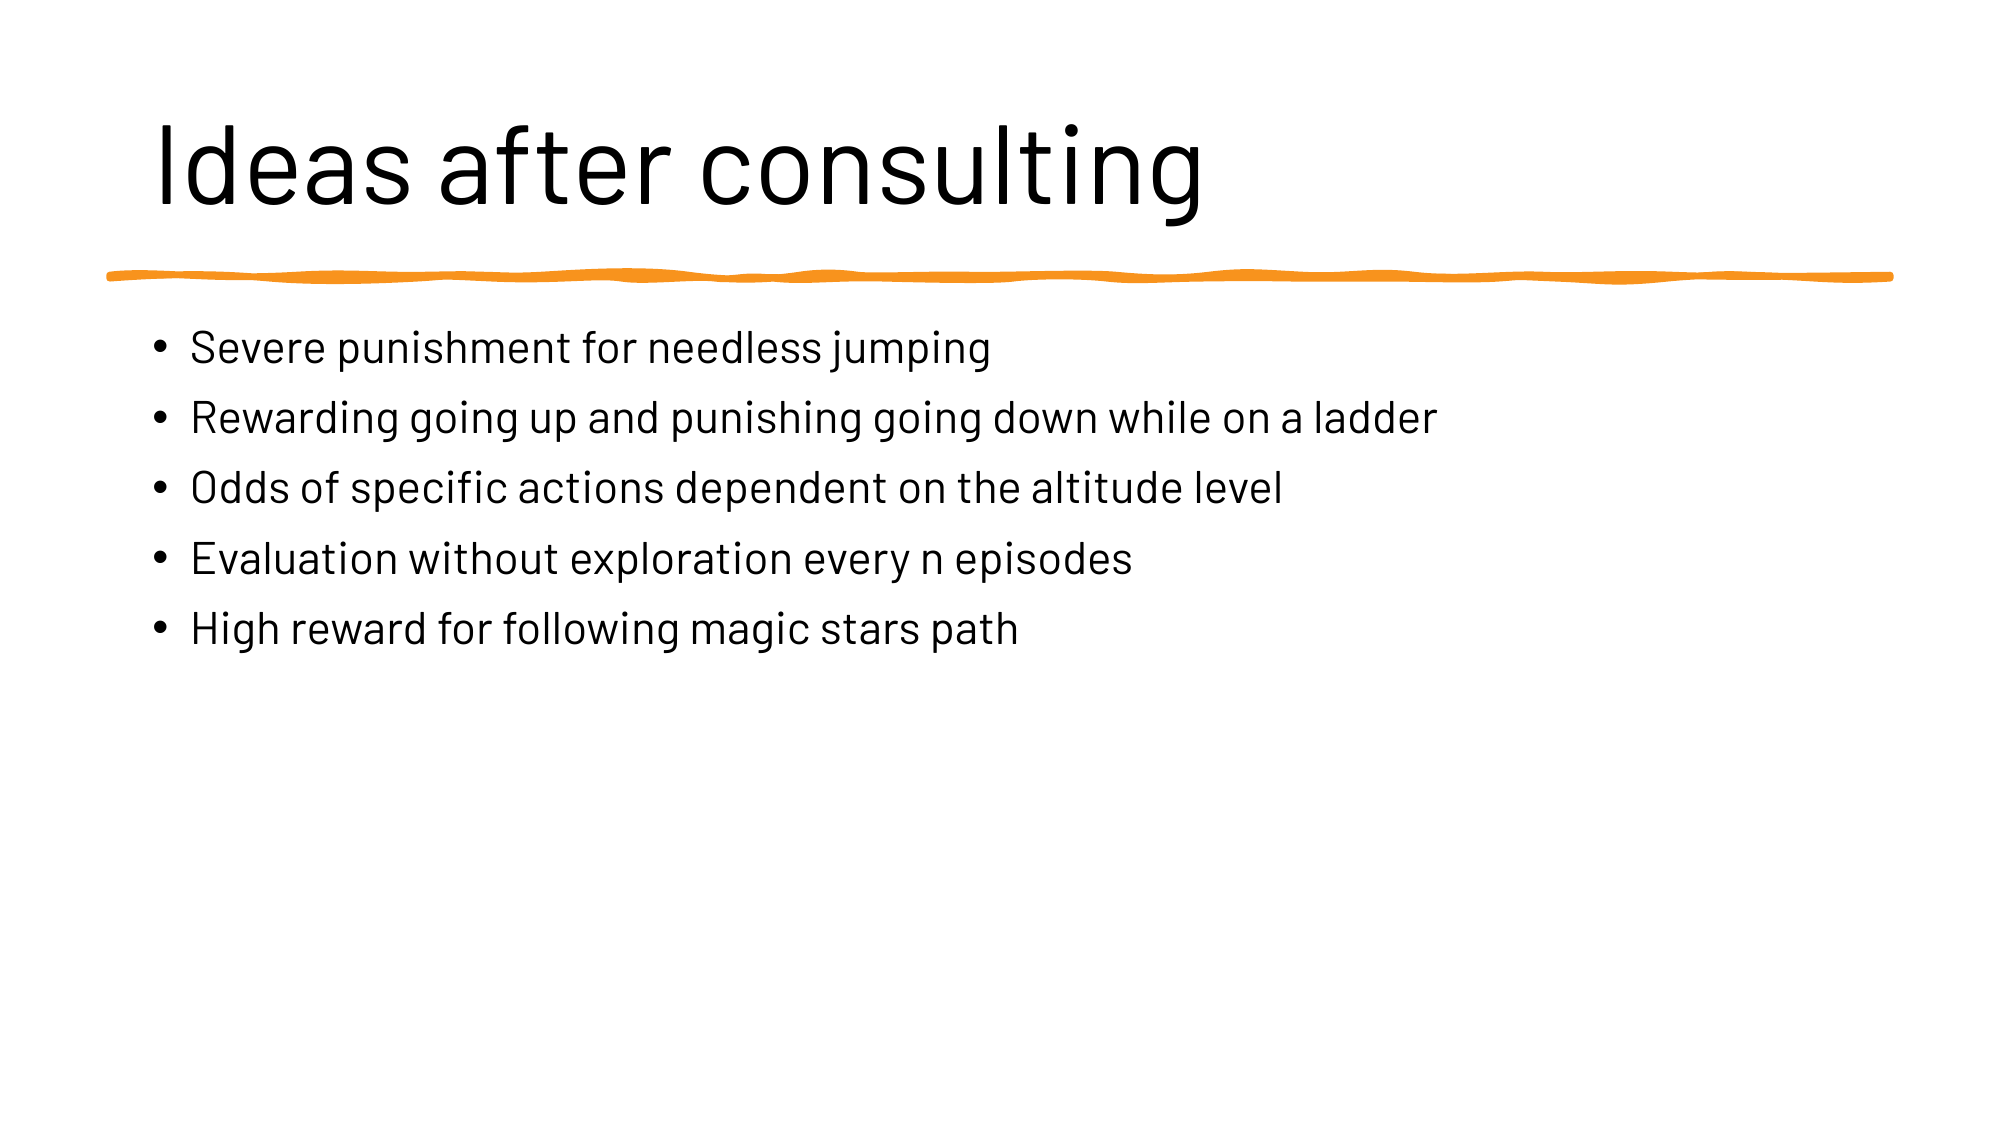

# Ideas after consulting

Severe punishment for needless jumping
Rewarding going up and punishing going down while on a ladder
Odds of specific actions dependent on the altitude level
Evaluation without exploration every n episodes
High reward for following magic stars path